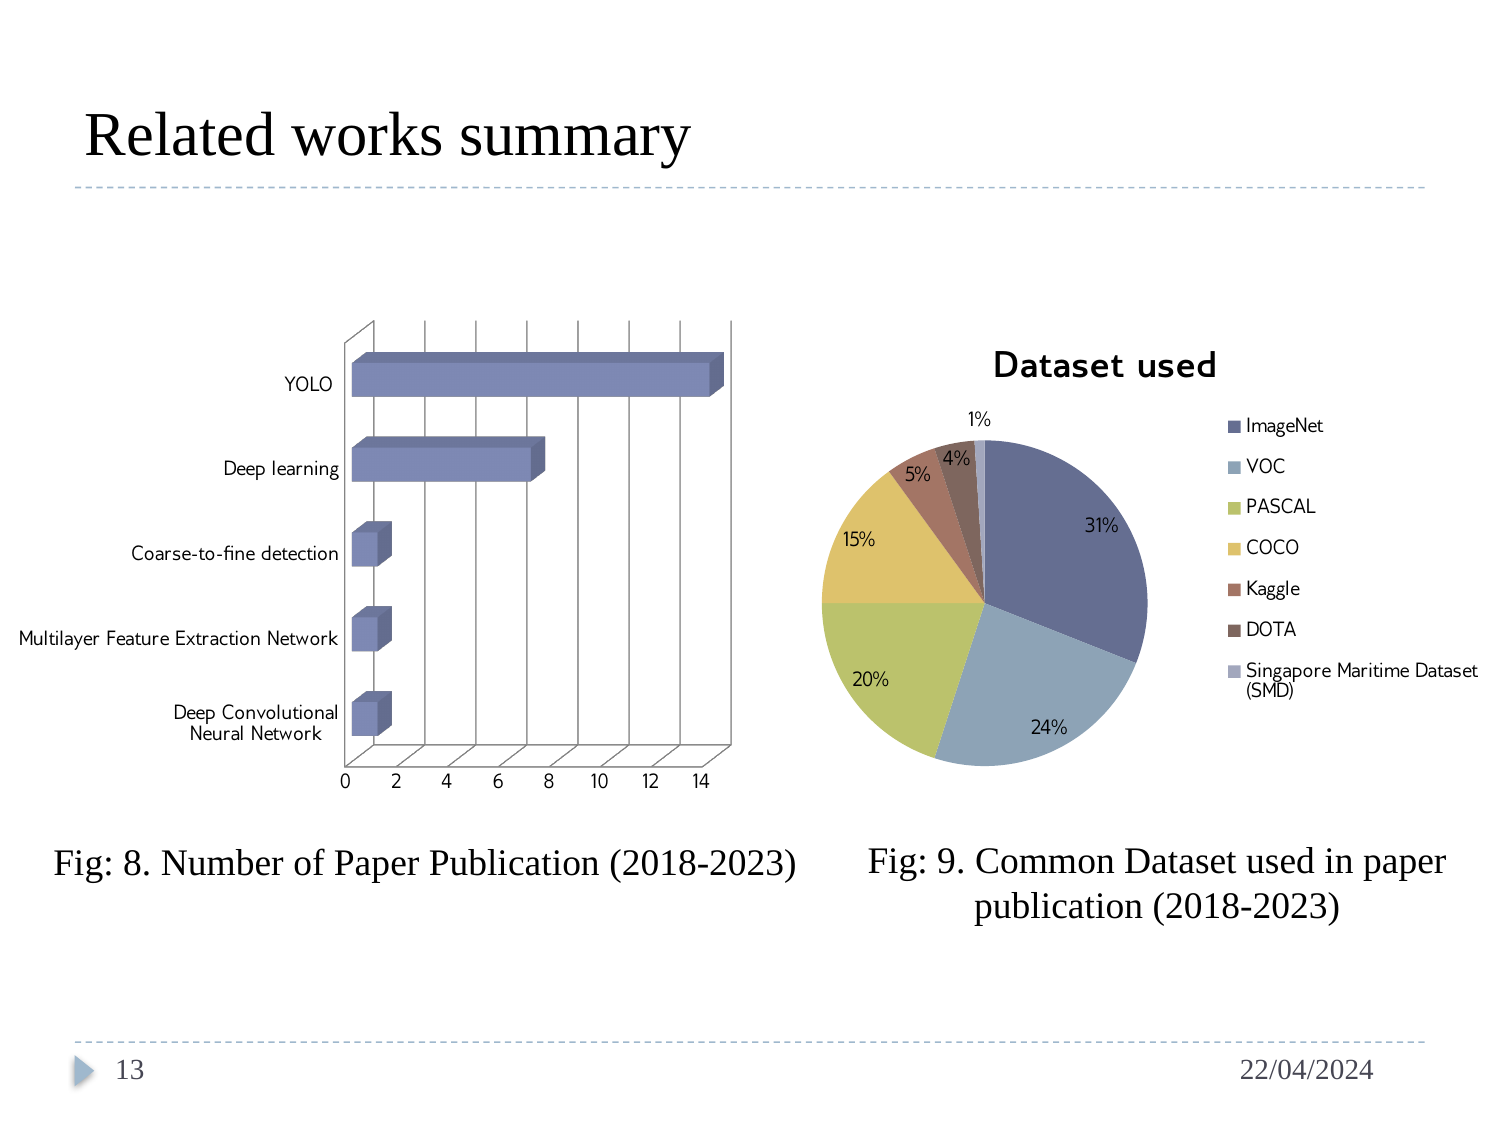

# Related works summary

[unsupported chart]

### Chart: Dataset used

| Category |  |
|---|---|
| ImageNet | 31.0 |
| VOC | 24.0 |
| PASCAL  | 20.0 |
| COCO | 15.0 |
| Kaggle | 5.0 |
| DOTA | 4.0 |
| Singapore Maritime Dataset (SMD) | 1.0 |
Fig: 9. Common Dataset used in paper publication (2018-2023)
Fig: 8. Number of Paper Publication (2018-2023)
13
22/04/2024